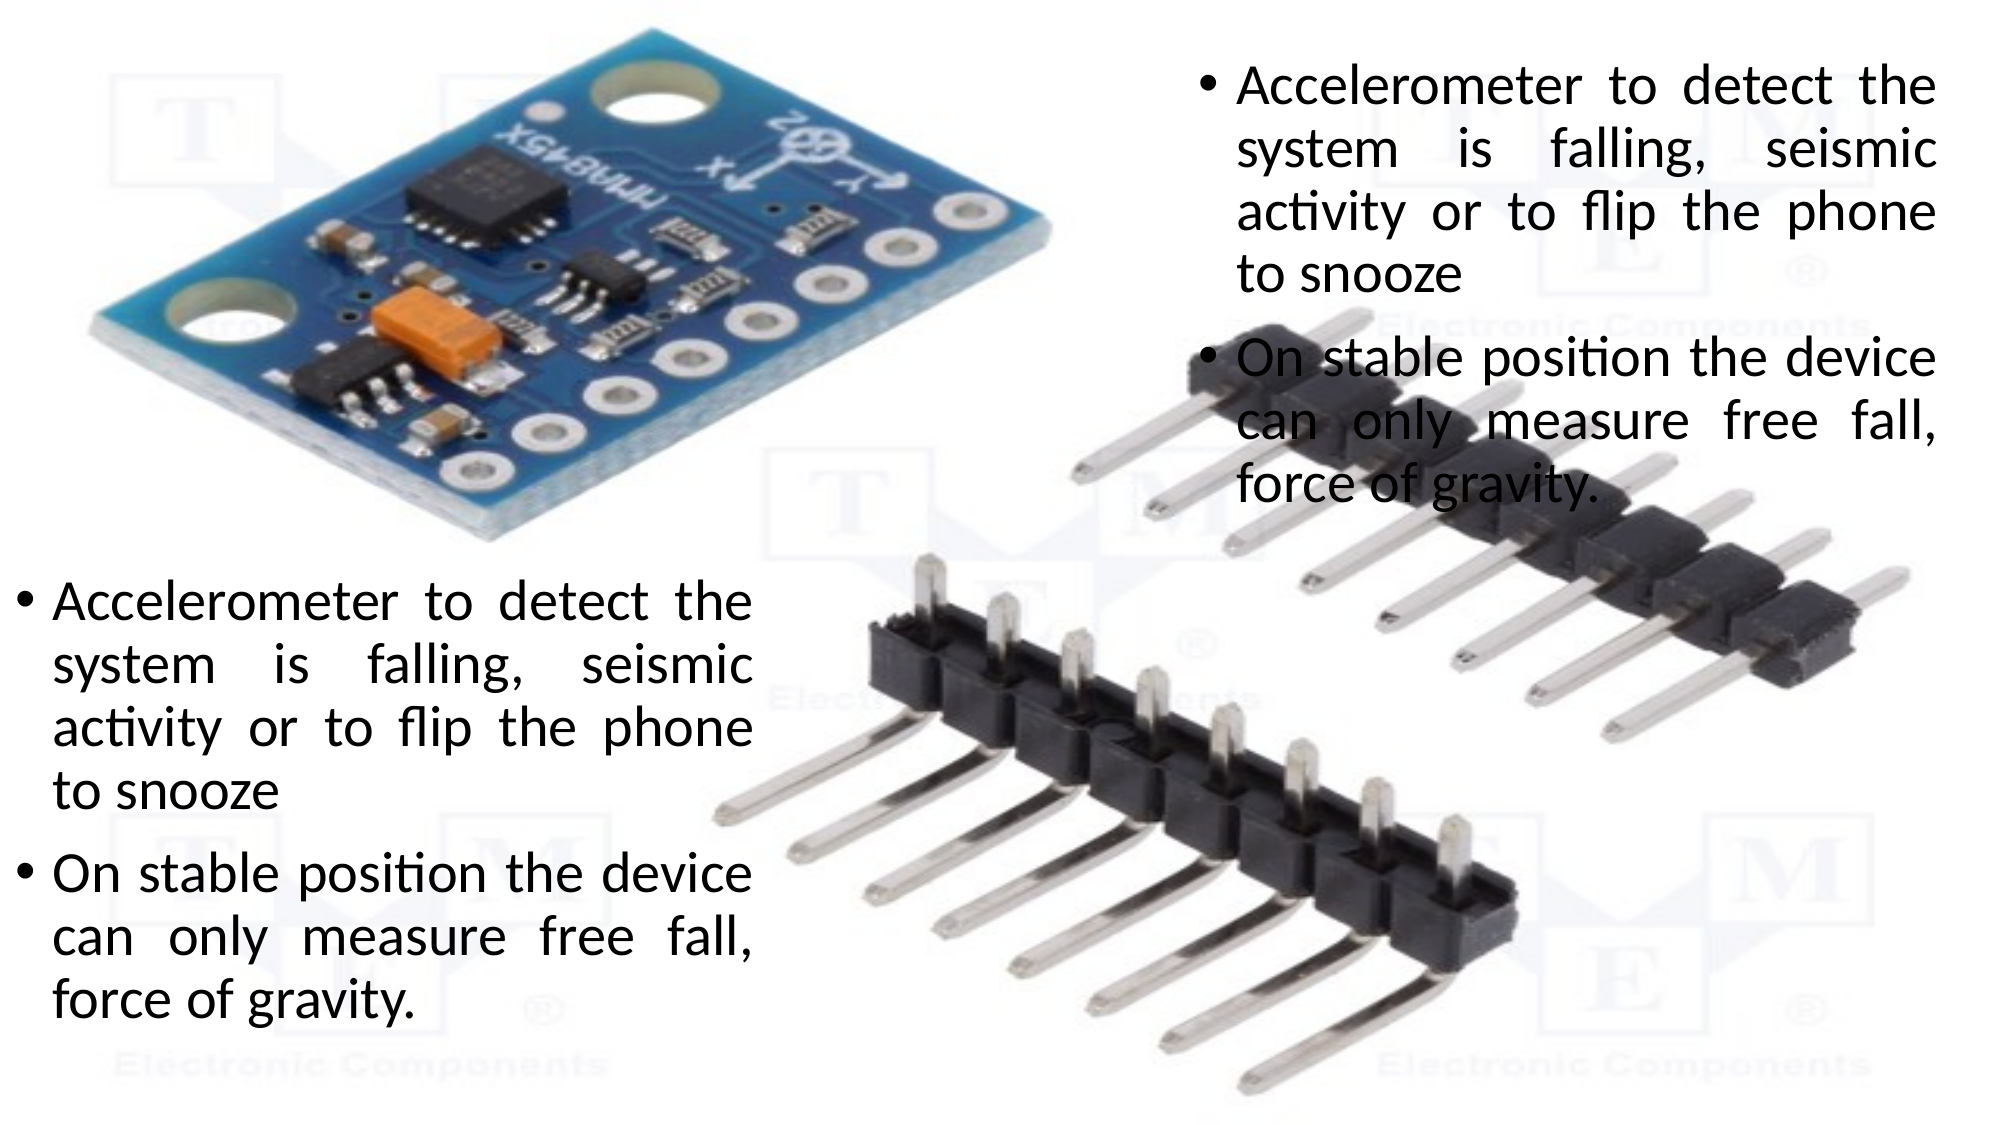

Accelerometer to detect the system is falling, seismic activity or to flip the phone to snooze
On stable position the device can only measure free fall, force of gravity.
Accelerometer to detect the system is falling, seismic activity or to flip the phone to snooze
On stable position the device can only measure free fall, force of gravity.